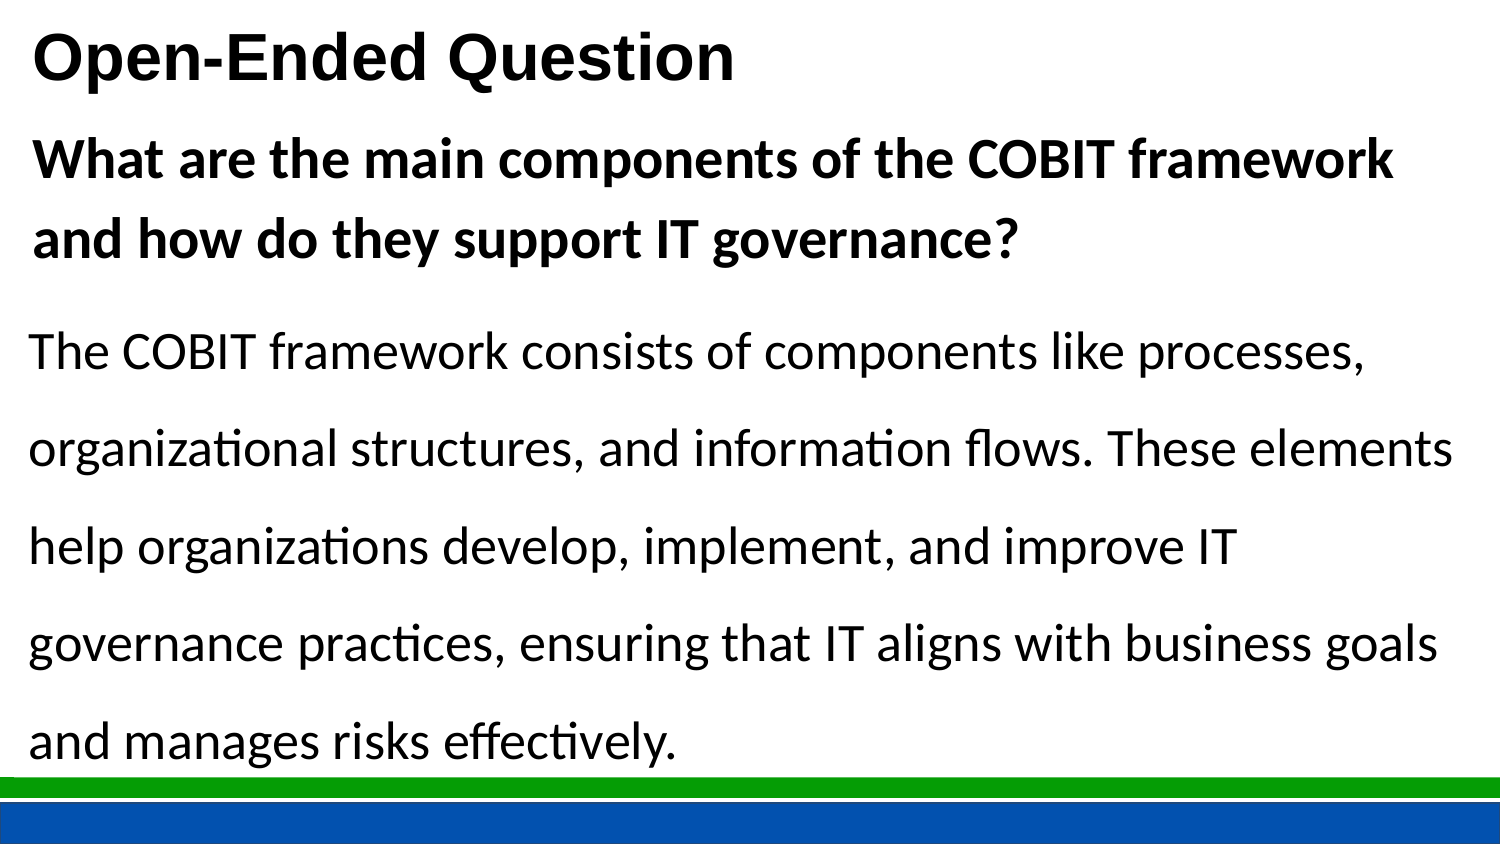

Open-Ended Question
What are the main components of the COBIT framework and how do they support IT governance?
The COBIT framework consists of components like processes, organizational structures, and information flows. These elements help organizations develop, implement, and improve IT governance practices, ensuring that IT aligns with business goals and manages risks effectively.